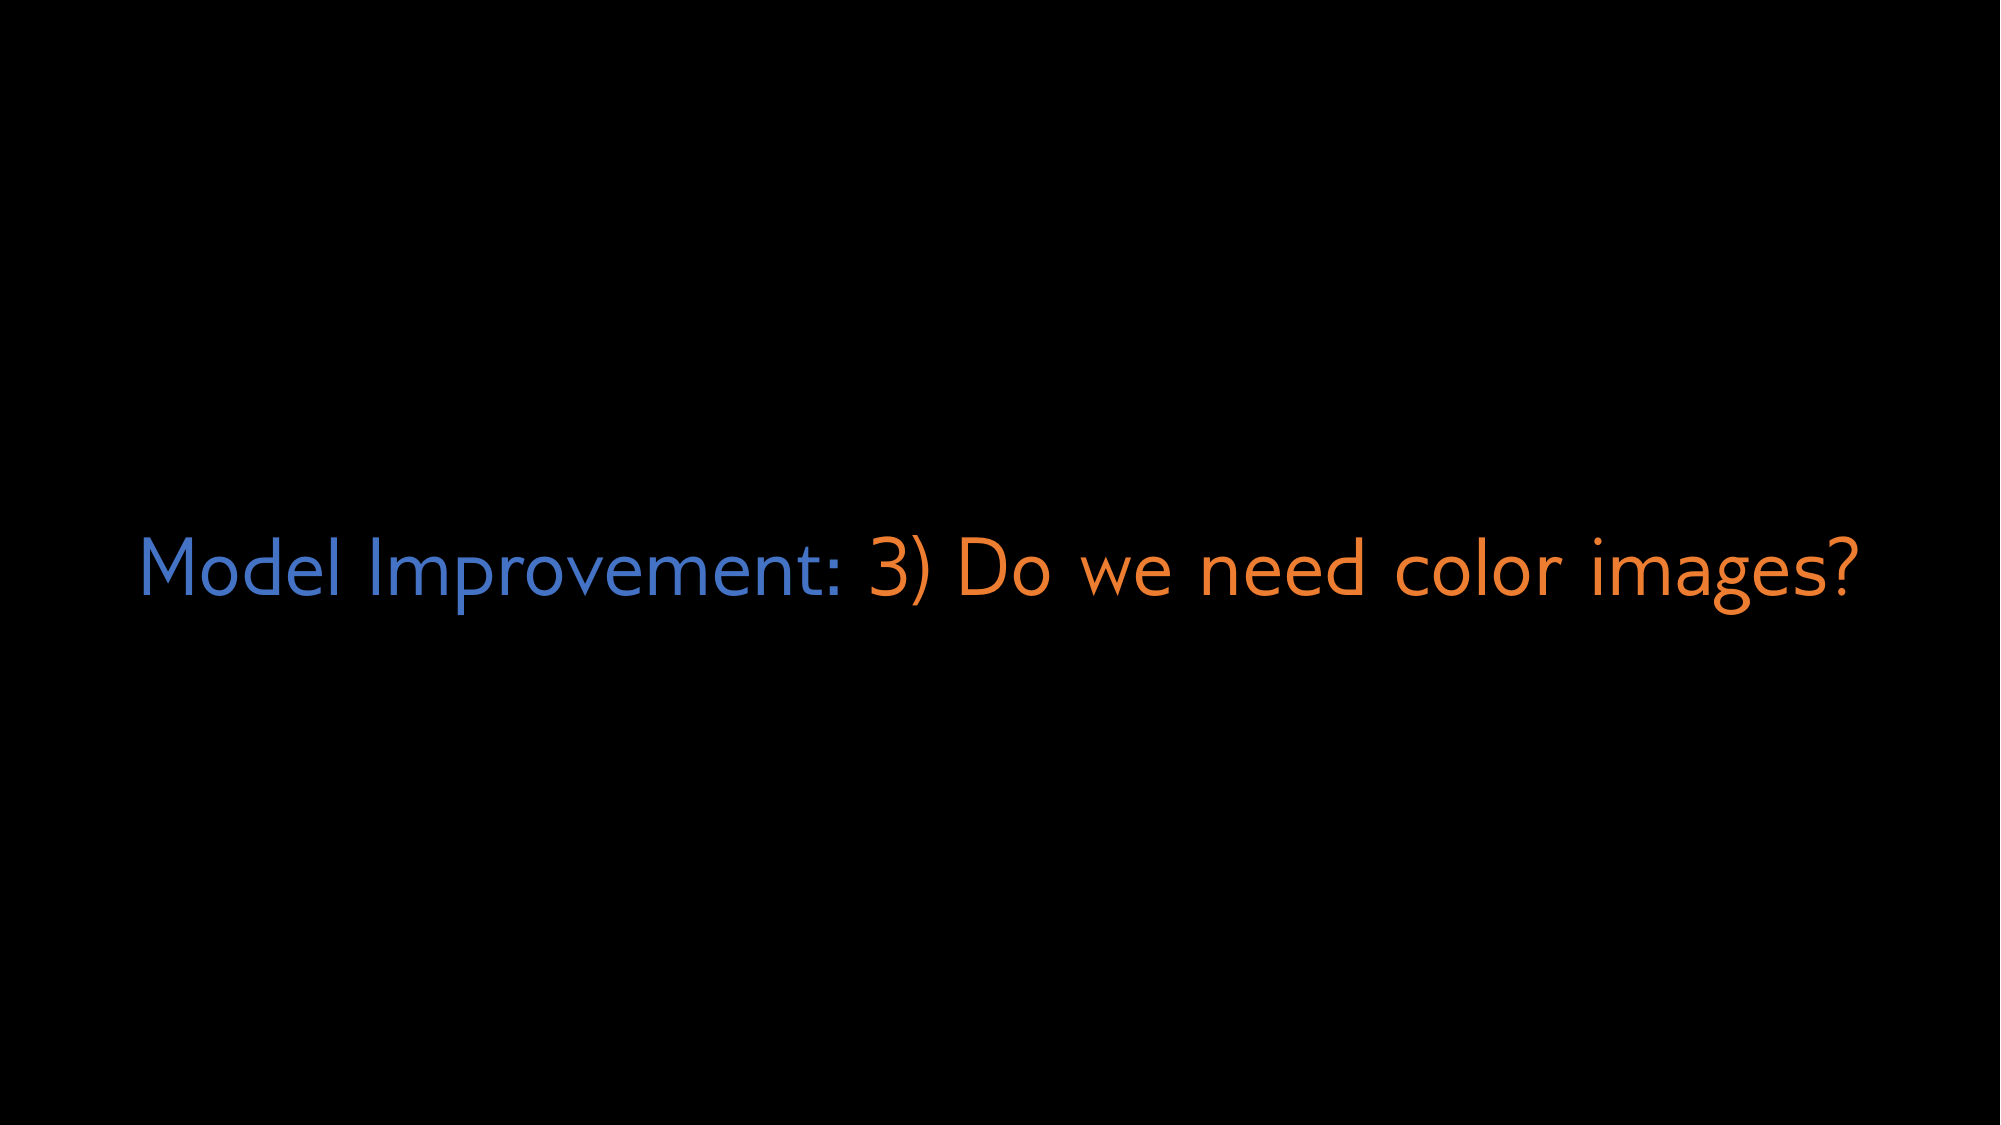

Model Improvement: 3) Do we need color images?